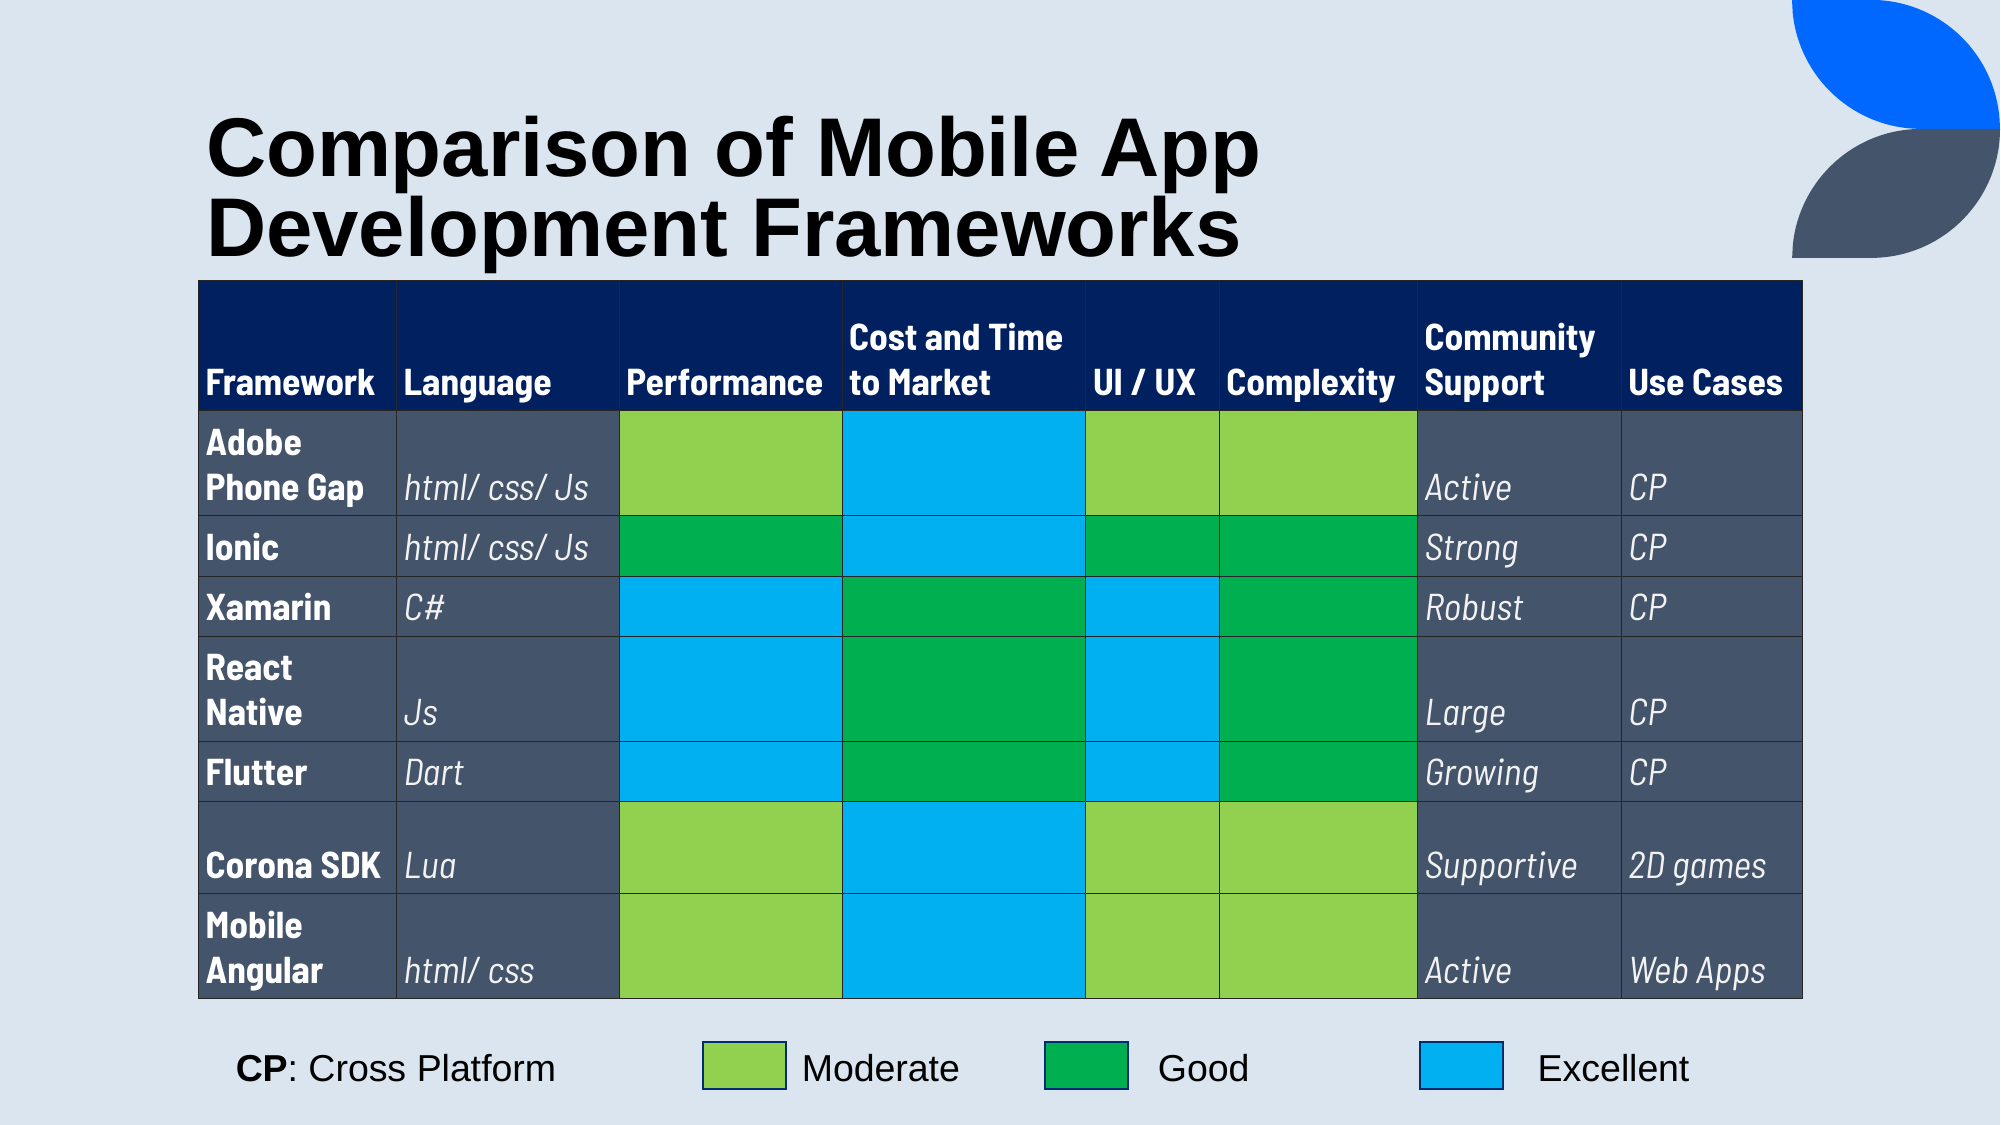

# Comparison of Mobile App Development Frameworks
| Framework | Language | Performance | Cost and Time to Market | UI / UX | Complexity | Community Support | Use Cases |
| --- | --- | --- | --- | --- | --- | --- | --- |
| Adobe Phone Gap | html/ css/ Js |  |  |  |  | Active | CP |
| Ionic | html/ css/ Js |  |  |  |  | Strong | CP |
| Xamarin | C# |  |  |  |  | Robust | CP |
| React Native | Js |  |  |  |  | Large | CP |
| Flutter | Dart |  |  |  |  | Growing | CP |
| Corona SDK | Lua |  |  |  |  | Supportive | 2D games |
| Mobile Angular | html/ css |  |  |  |  | Active | Web Apps |
Good
CP: Cross Platform
Moderate
Excellent